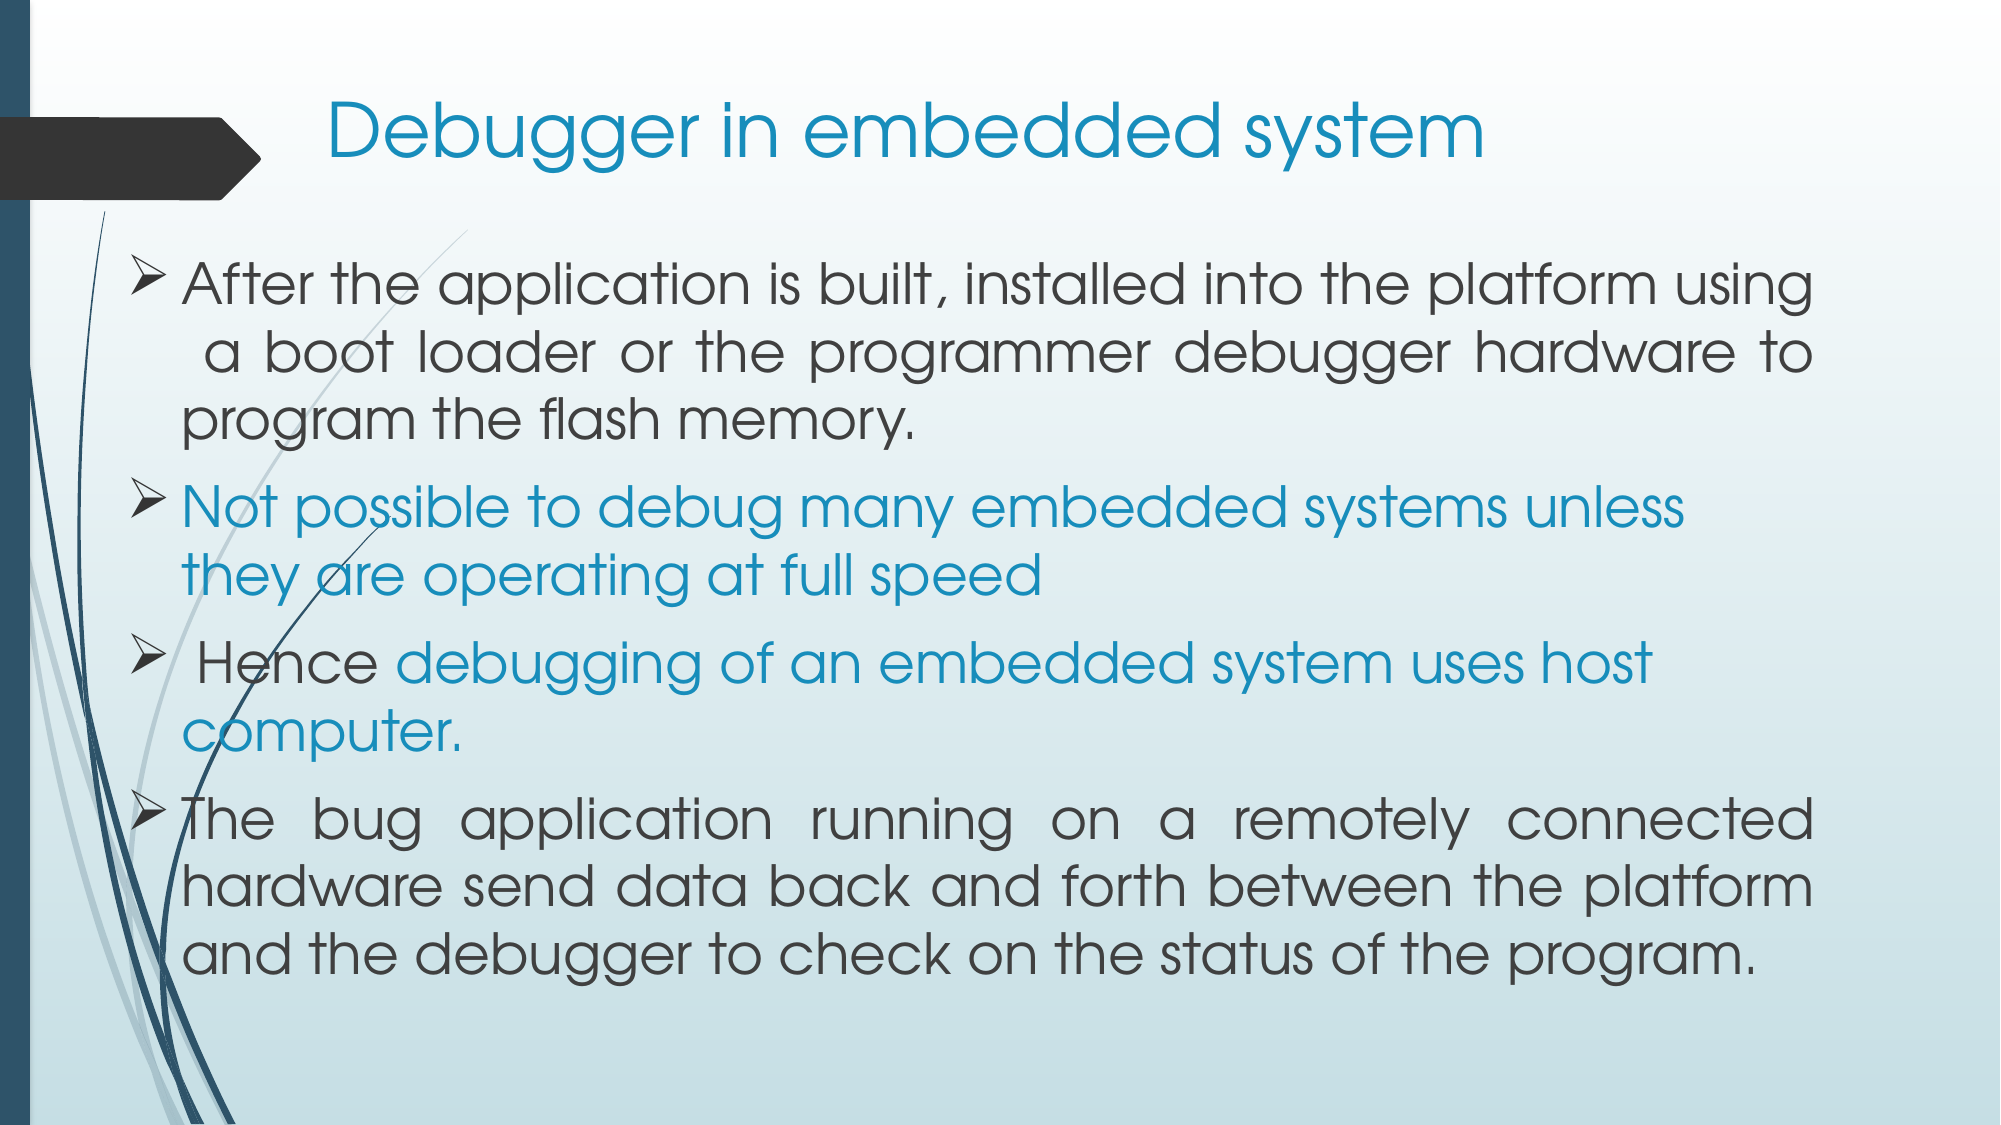

# Debugger in embedded system
After the application is built, installed into the platform using  a boot loader or the programmer debugger hardware to program the flash memory.
Not possible to debug many embedded systems unless they are operating at full speed
 Hence debugging of an embedded system uses host computer.
The bug application running on a remotely connected hardware send data back and forth between the platform and the debugger to check on the status of the program.